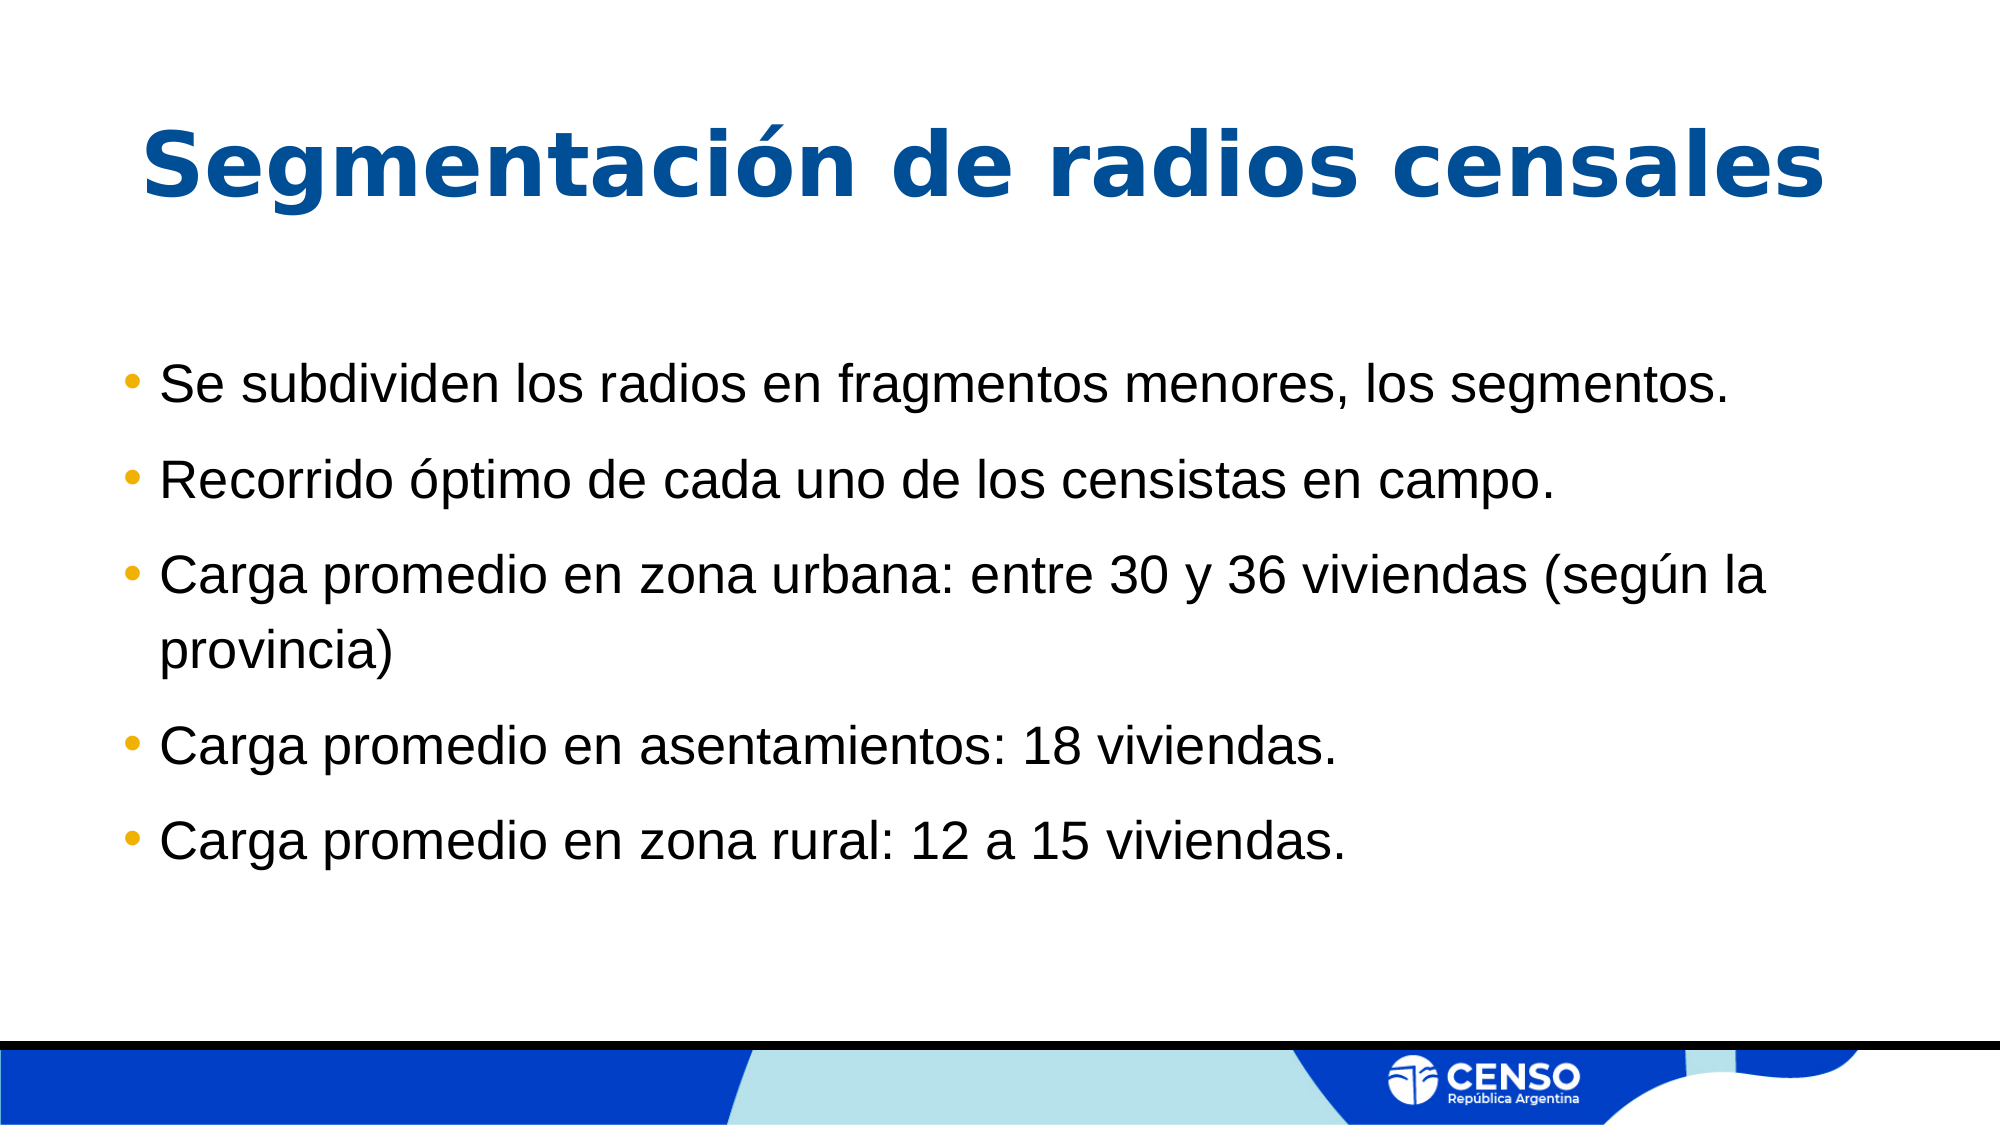

# Segmentación de radios censales
Se subdividen los radios en fragmentos menores, los segmentos.
Recorrido óptimo de cada uno de los censistas en campo.
Carga promedio en zona urbana: entre 30 y 36 viviendas (según la provincia)
Carga promedio en asentamientos: 18 viviendas.
Carga promedio en zona rural: 12 a 15 viviendas.